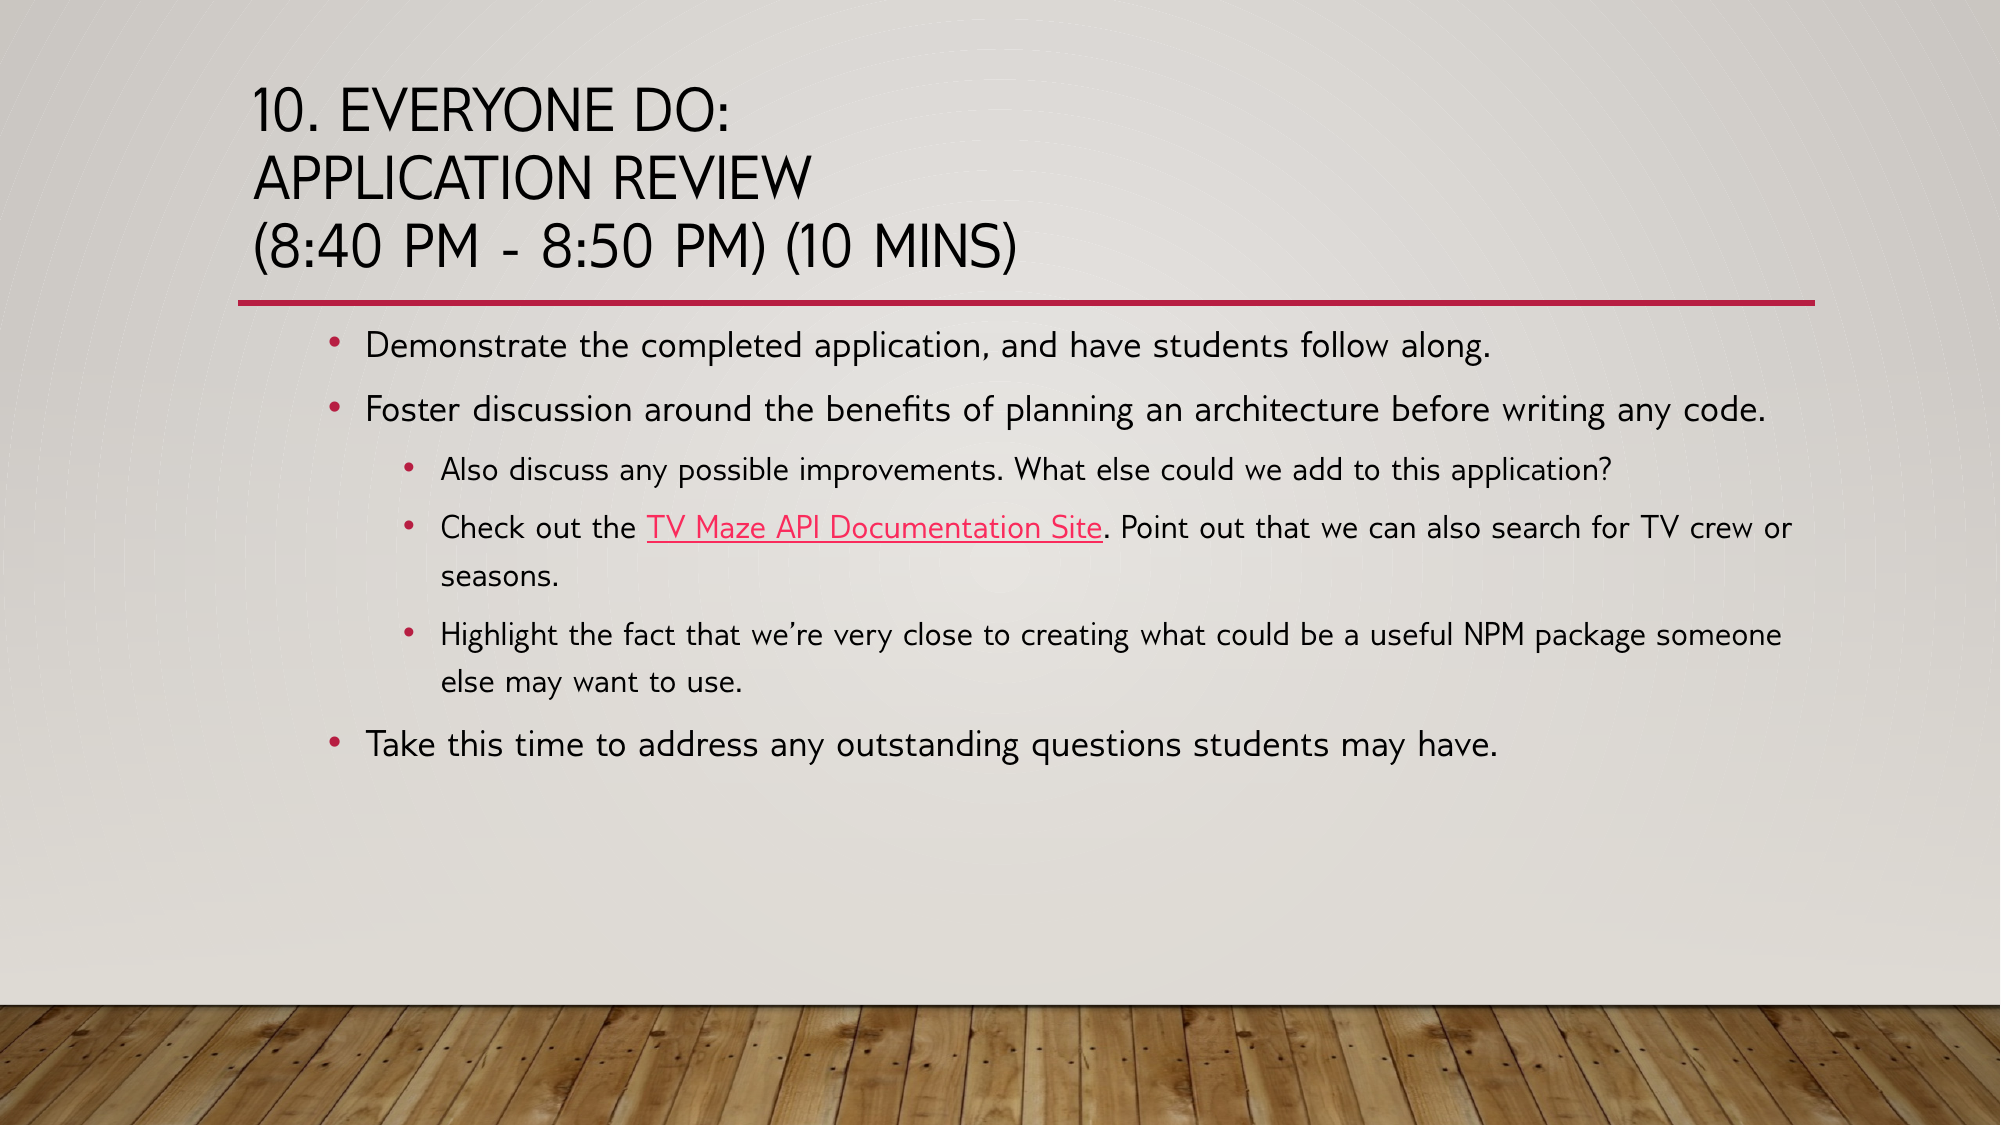

# 10. Everyone Do: Application Review (8:40 PM - 8:50 PM) (10 mins)
Demonstrate the completed application, and have students follow along.
Foster discussion around the benefits of planning an architecture before writing any code.
Also discuss any possible improvements. What else could we add to this application?
Check out the TV Maze API Documentation Site. Point out that we can also search for TV crew or seasons.
Highlight the fact that we’re very close to creating what could be a useful NPM package someone else may want to use.
Take this time to address any outstanding questions students may have.